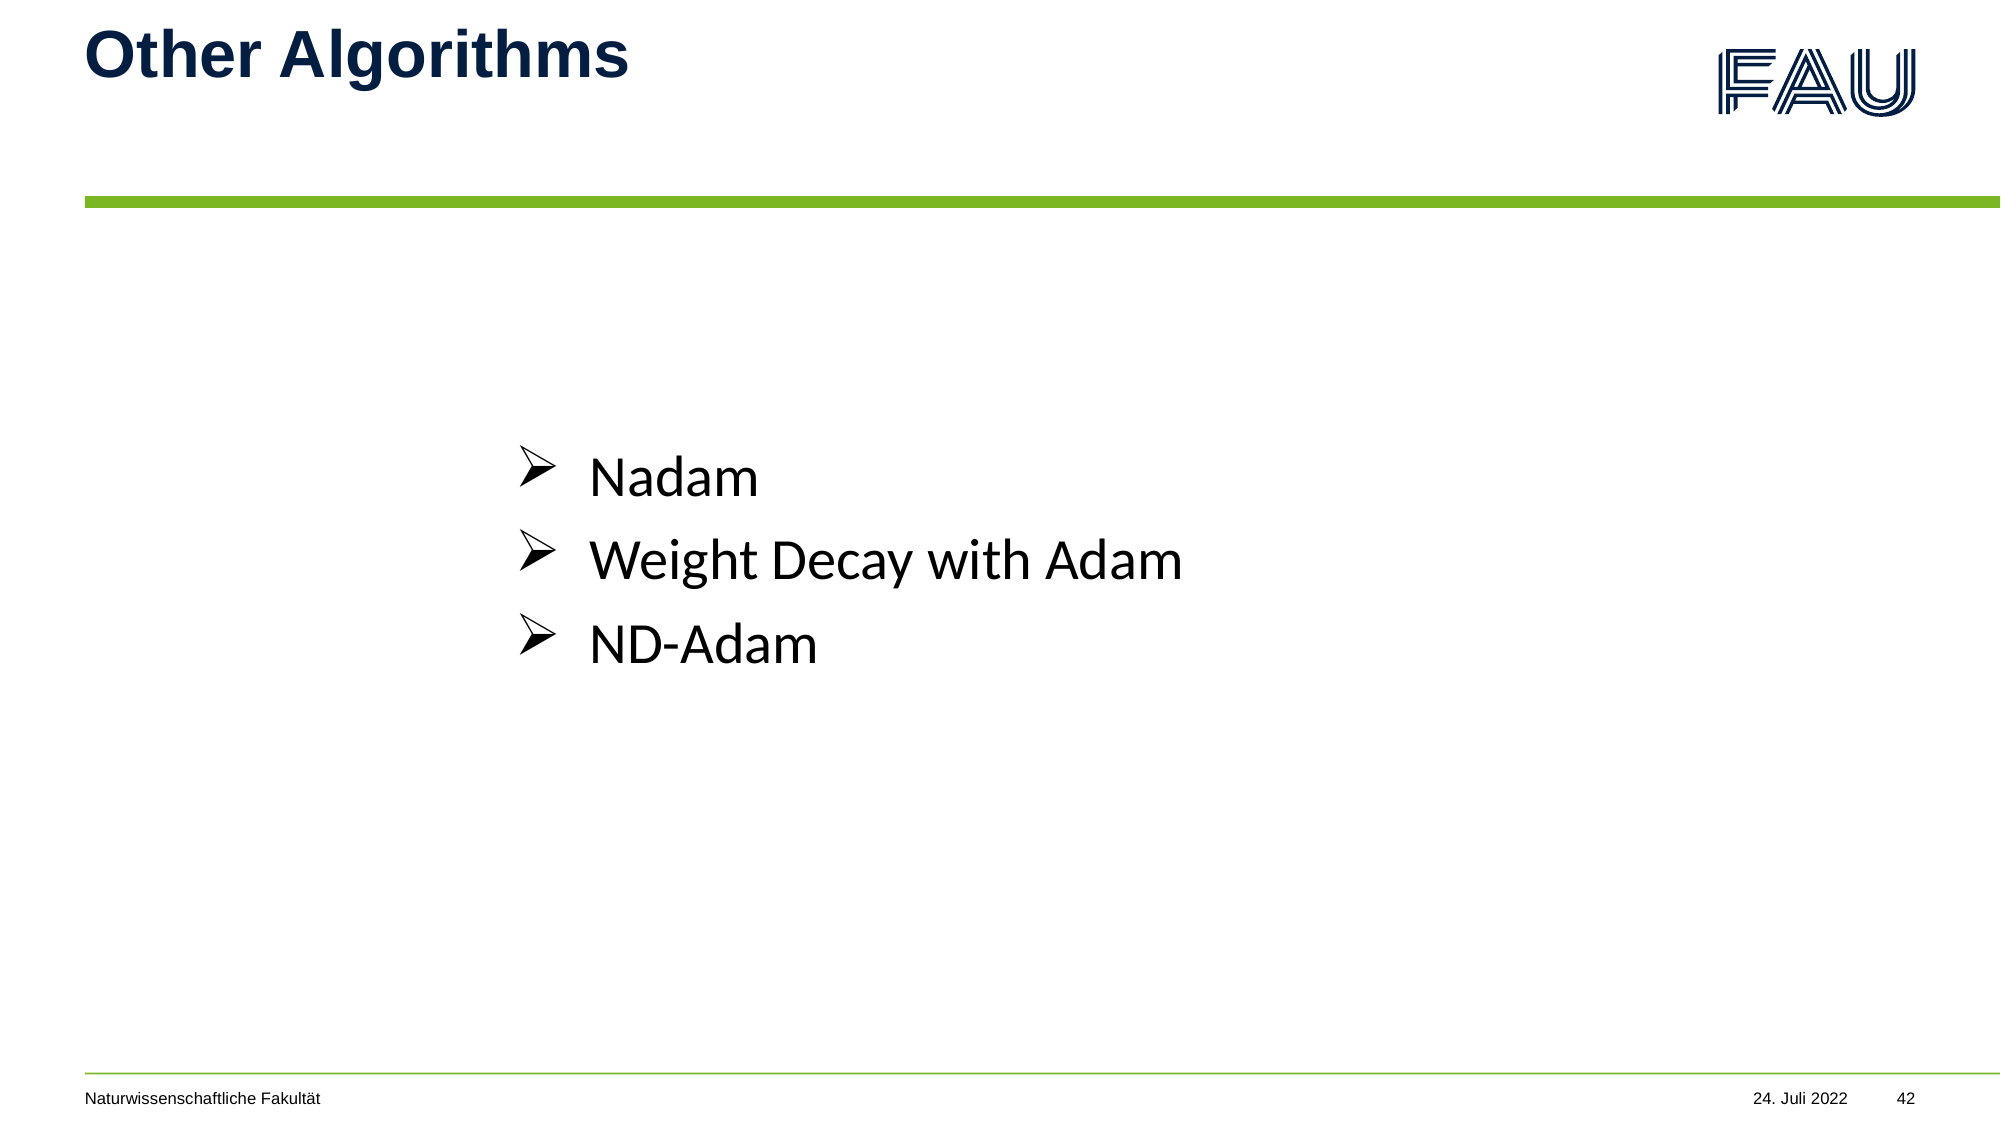

# Other Algorithms

Nadam
Weight Decay with Adam
ND-Adam
Naturwissenschaftliche Fakultät
24. Juli 2022
42